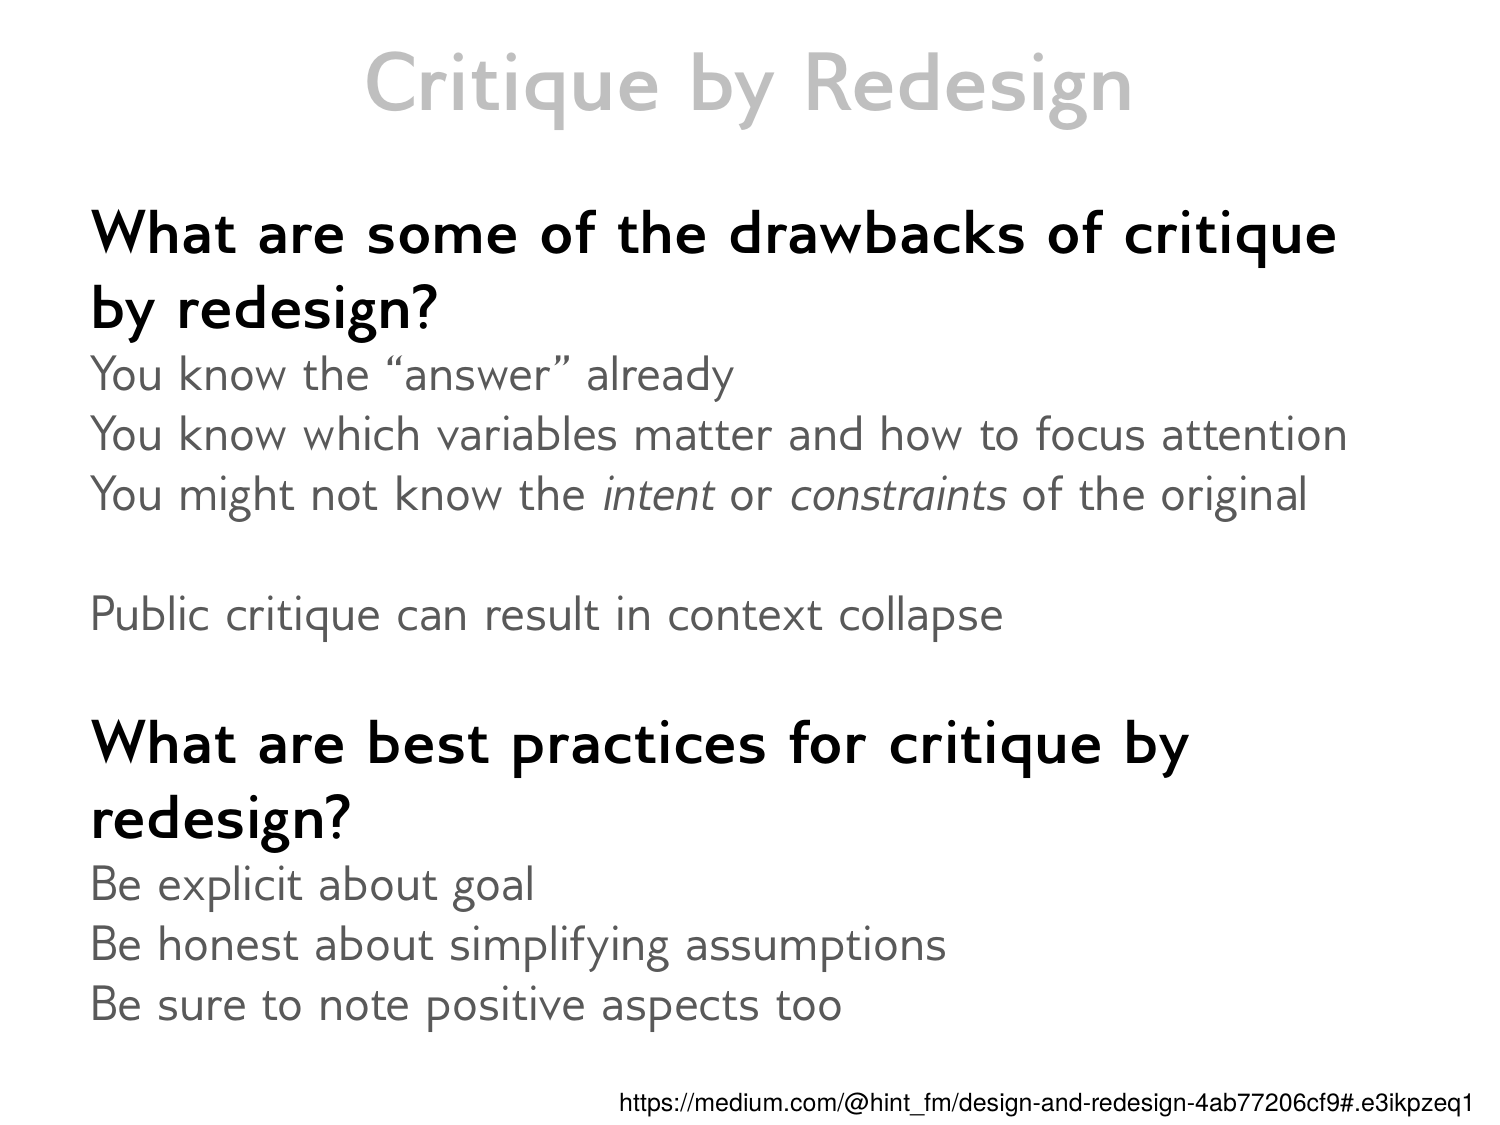

# Critique by Redesign
What are some of the drawbacks of critique by redesign?
You know the “answer” already
You know which variables matter and how to focus attention
You might not know the intent or constraints of the original
Public critique can result in context collapse

What are best practices for critique by redesign?
Be explicit about goal
Be honest about simplifying assumptions
Be sure to note positive aspects too
https://medium.com/@hint_fm/design-and-redesign-4ab77206cf9#.e3ikpzeq1